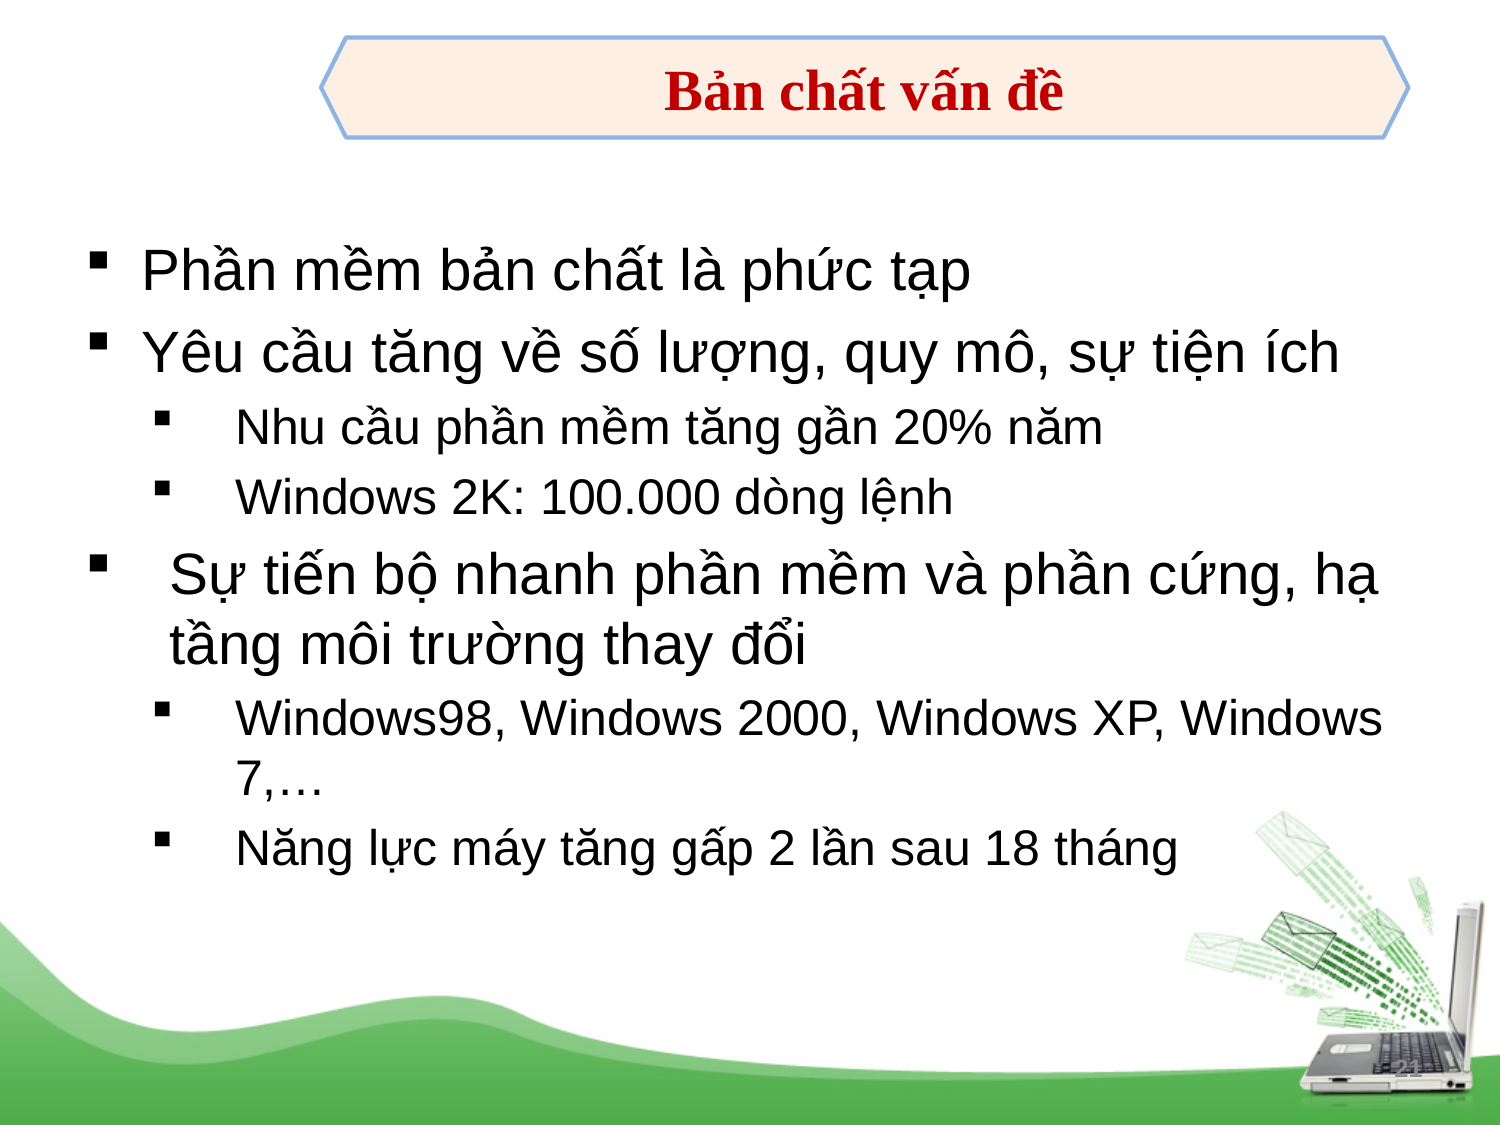

Bản chất vấn đề
Phần mềm bản chất là phức tạp
Yêu cầu tăng về số lượng, quy mô, sự tiện ích
Nhu cầu phần mềm tăng gần 20% năm
Windows 2K: 100.000 dòng lệnh
Sự tiến bộ nhanh phần mềm và phần cứng, hạ tầng môi trường thay đổi
Windows98, Windows 2000, Windows XP, Windows 7,…
Năng lực máy tăng gấp 2 lần sau 18 tháng

21